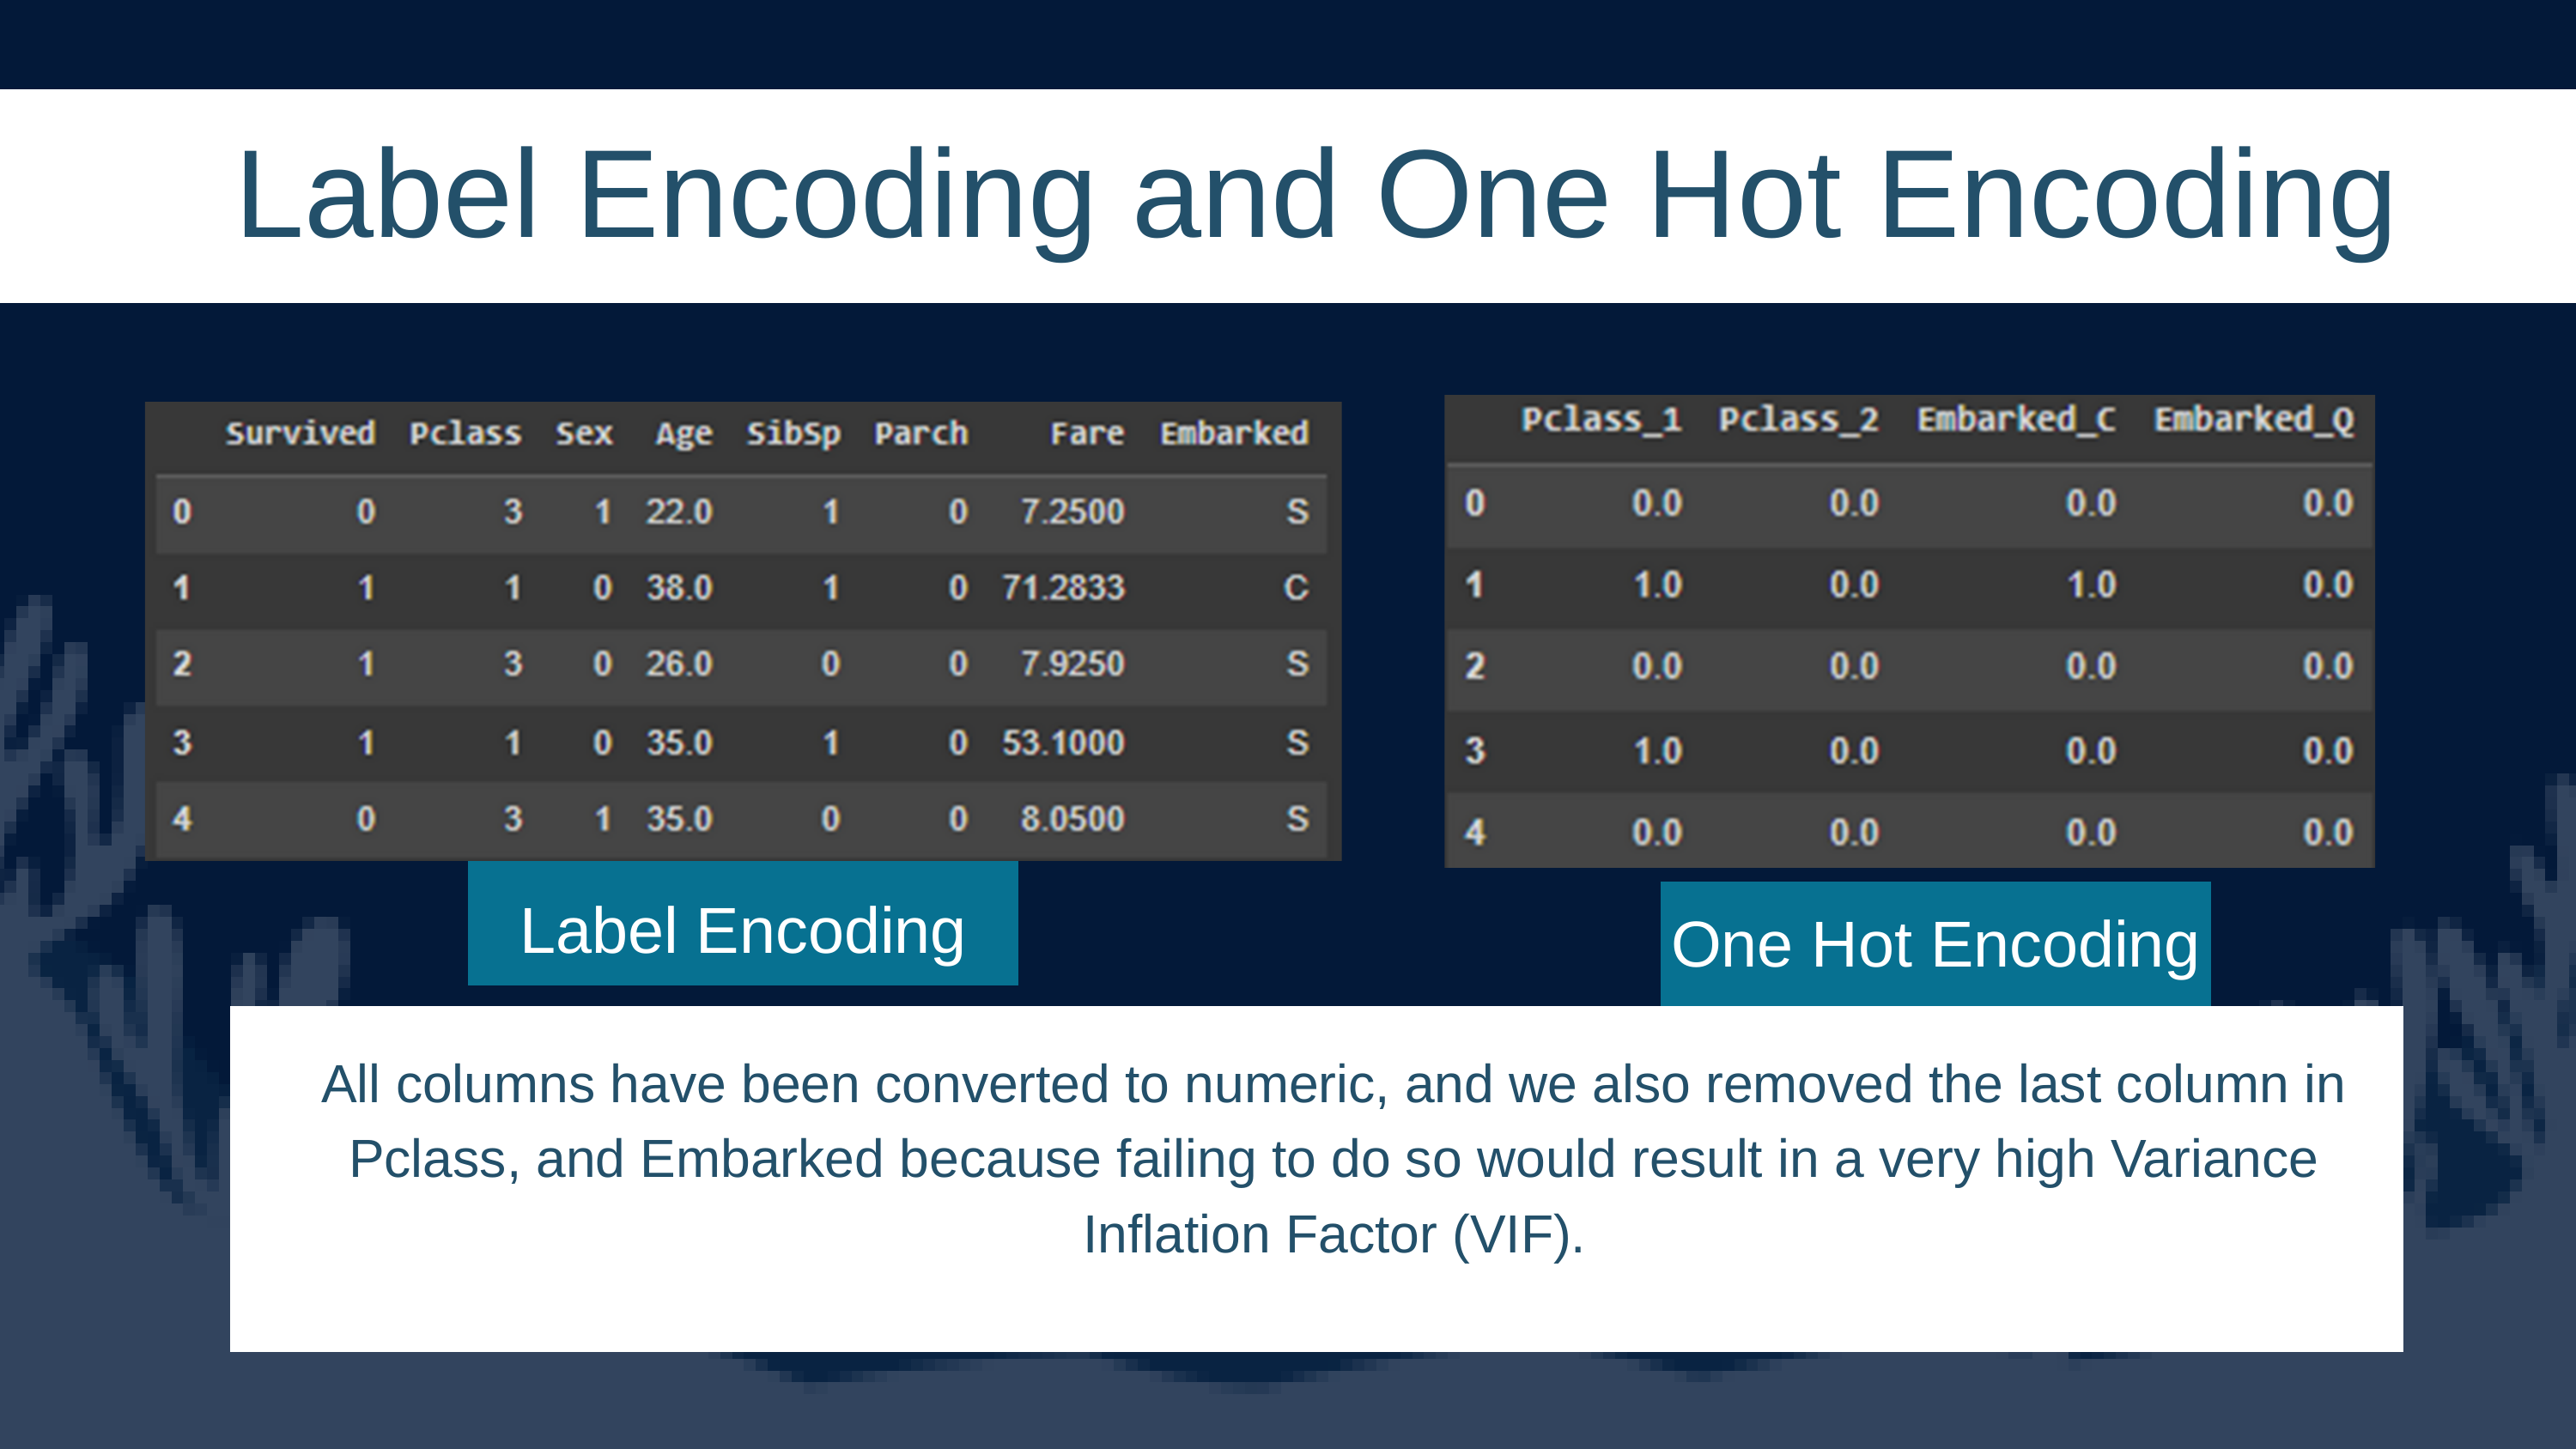

Label Encoding and One Hot Encoding

Label Encoding

One Hot Encoding

All columns have been converted to numeric, and we also removed the last column in Pclass, and Embarked because failing to do so would result in a very high Variance Inflation Factor (VIF).